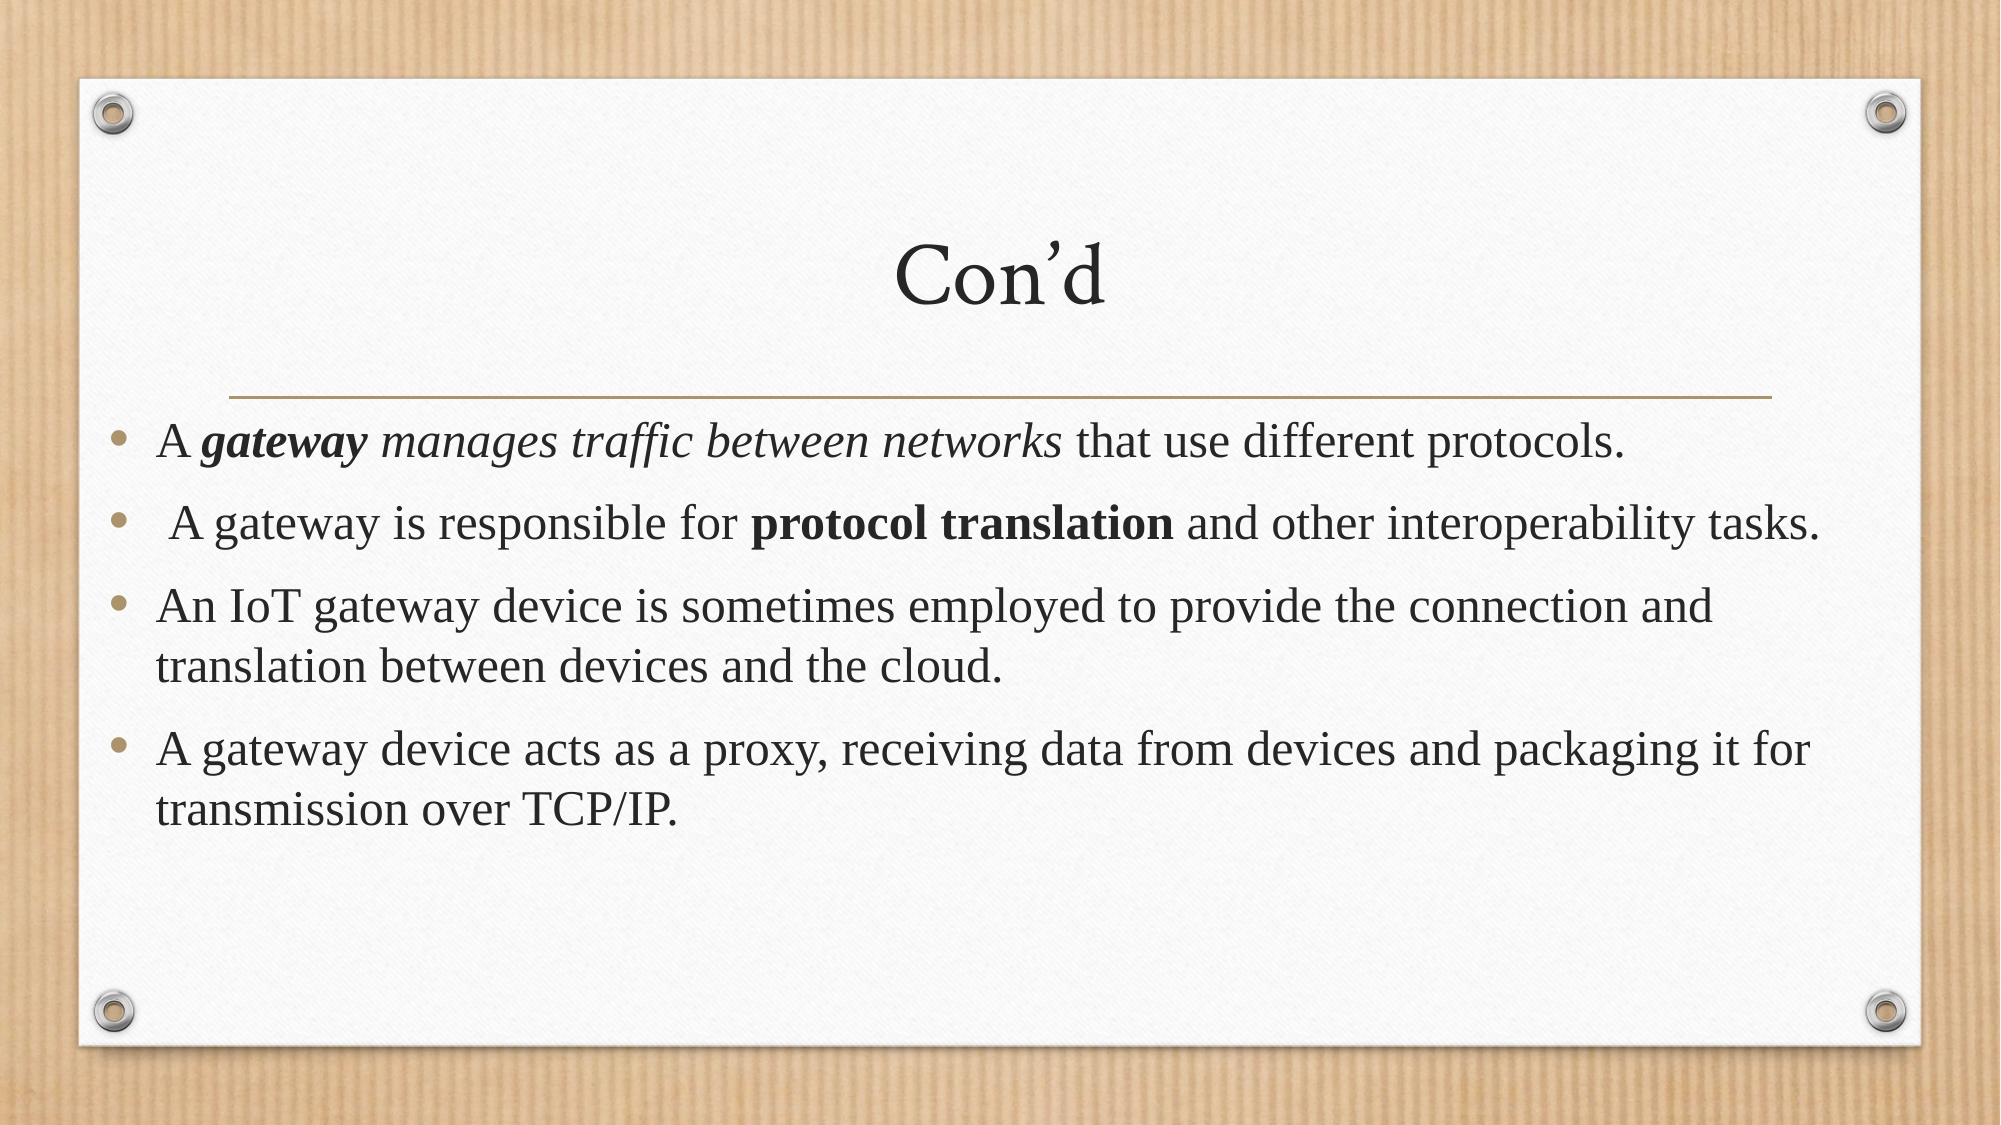

# Con’d
A gateway manages traffic between networks that use different protocols.
 A gateway is responsible for protocol translation and other interoperability tasks.
An IoT gateway device is sometimes employed to provide the connection and translation between devices and the cloud.
A gateway device acts as a proxy, receiving data from devices and packaging it for transmission over TCP/IP.